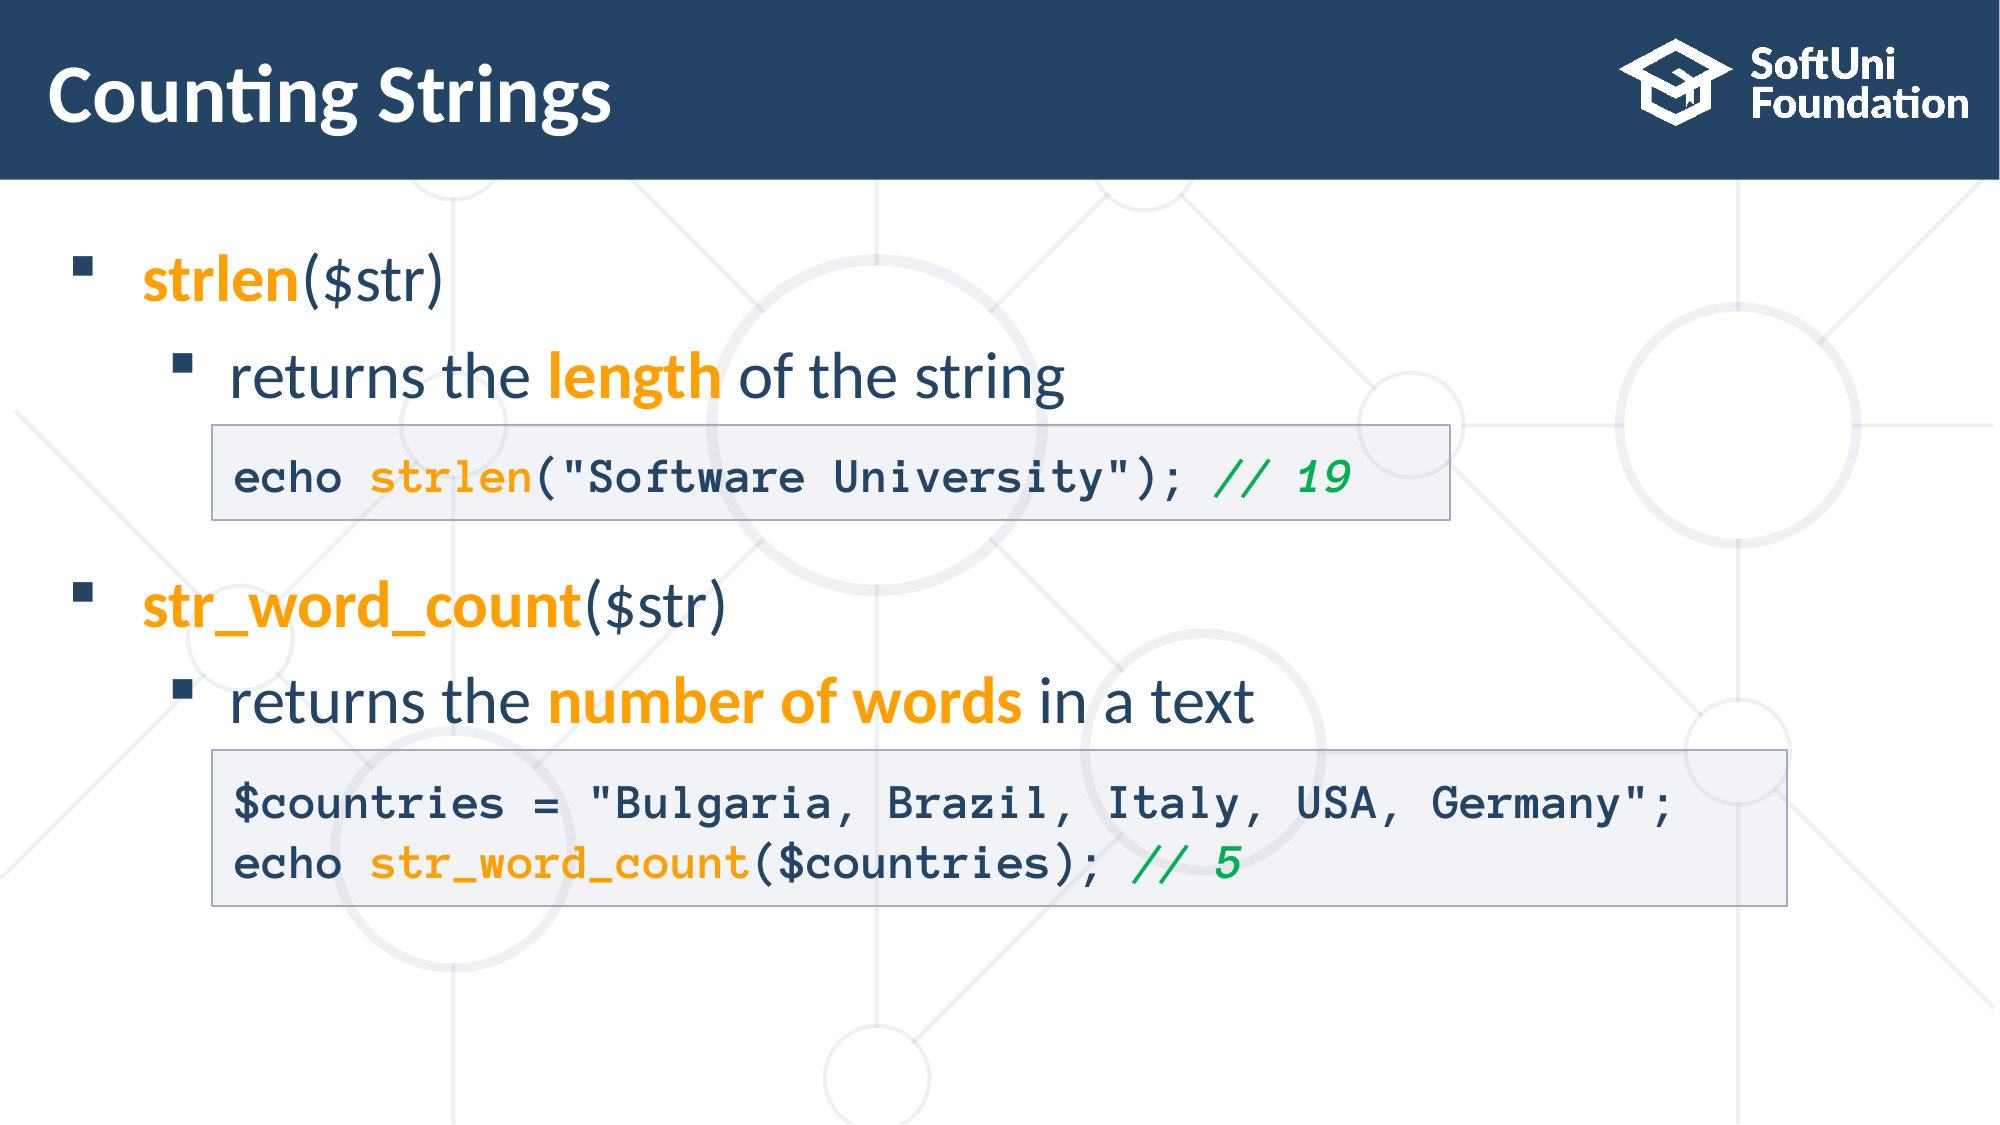

# Counting Strings
strlen($str)
returns the length of the string

str_word_count($str)
returns the number of words in a text

echo strlen("Software University"); // 19
$countries = "Bulgaria, Brazil, Italy, USA, Germany";
echo str_word_count($countries); // 5